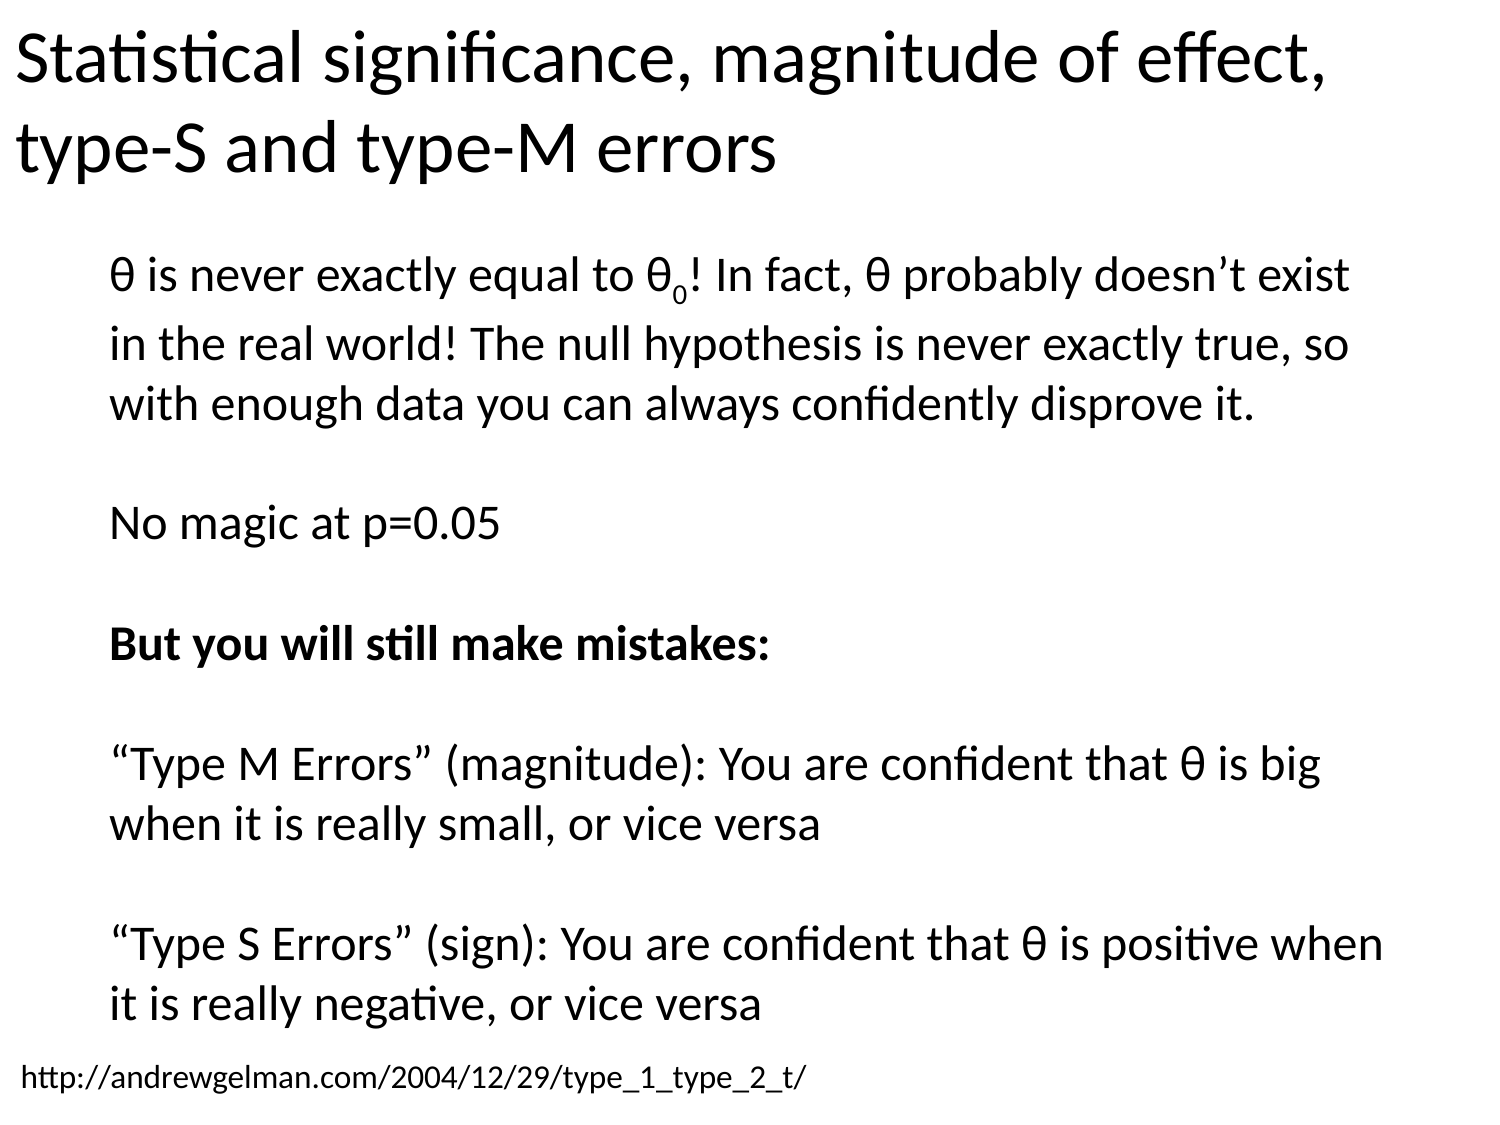

# Statistical significance, magnitude of effect, type-S and type-M errors
θ is never exactly equal to θ0! In fact, θ probably doesn’t exist in the real world! The null hypothesis is never exactly true, so with enough data you can always confidently disprove it.

No magic at p=0.05

But you will still make mistakes:

“Type M Errors” (magnitude): You are confident that θ is big when it is really small, or vice versa

“Type S Errors” (sign): You are confident that θ is positive when it is really negative, or vice versa
http://andrewgelman.com/2004/12/29/type_1_type_2_t/